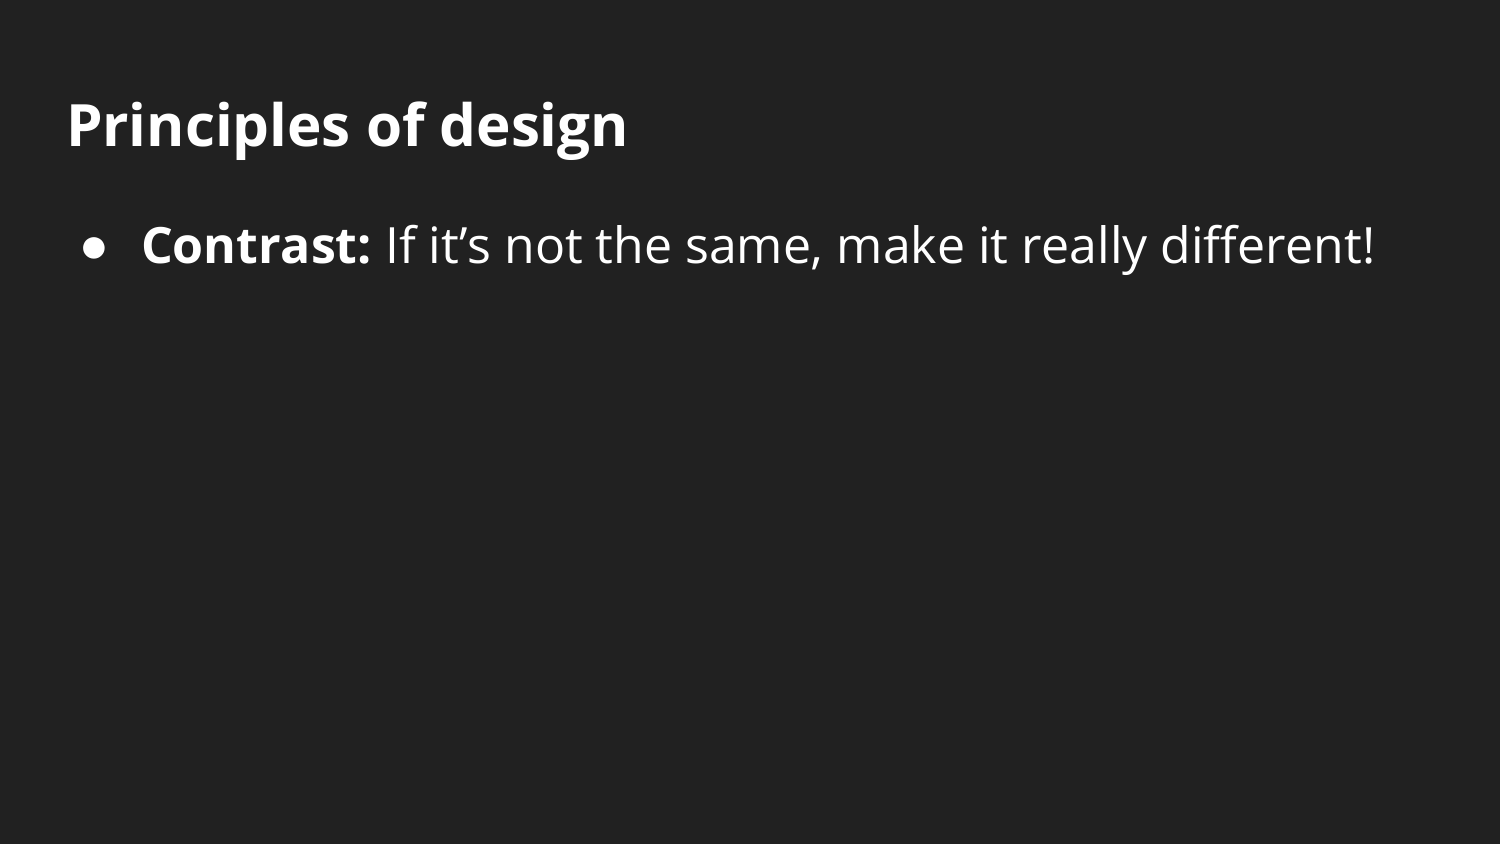

# Principles of design
Contrast: If it’s not the same, make it really different!